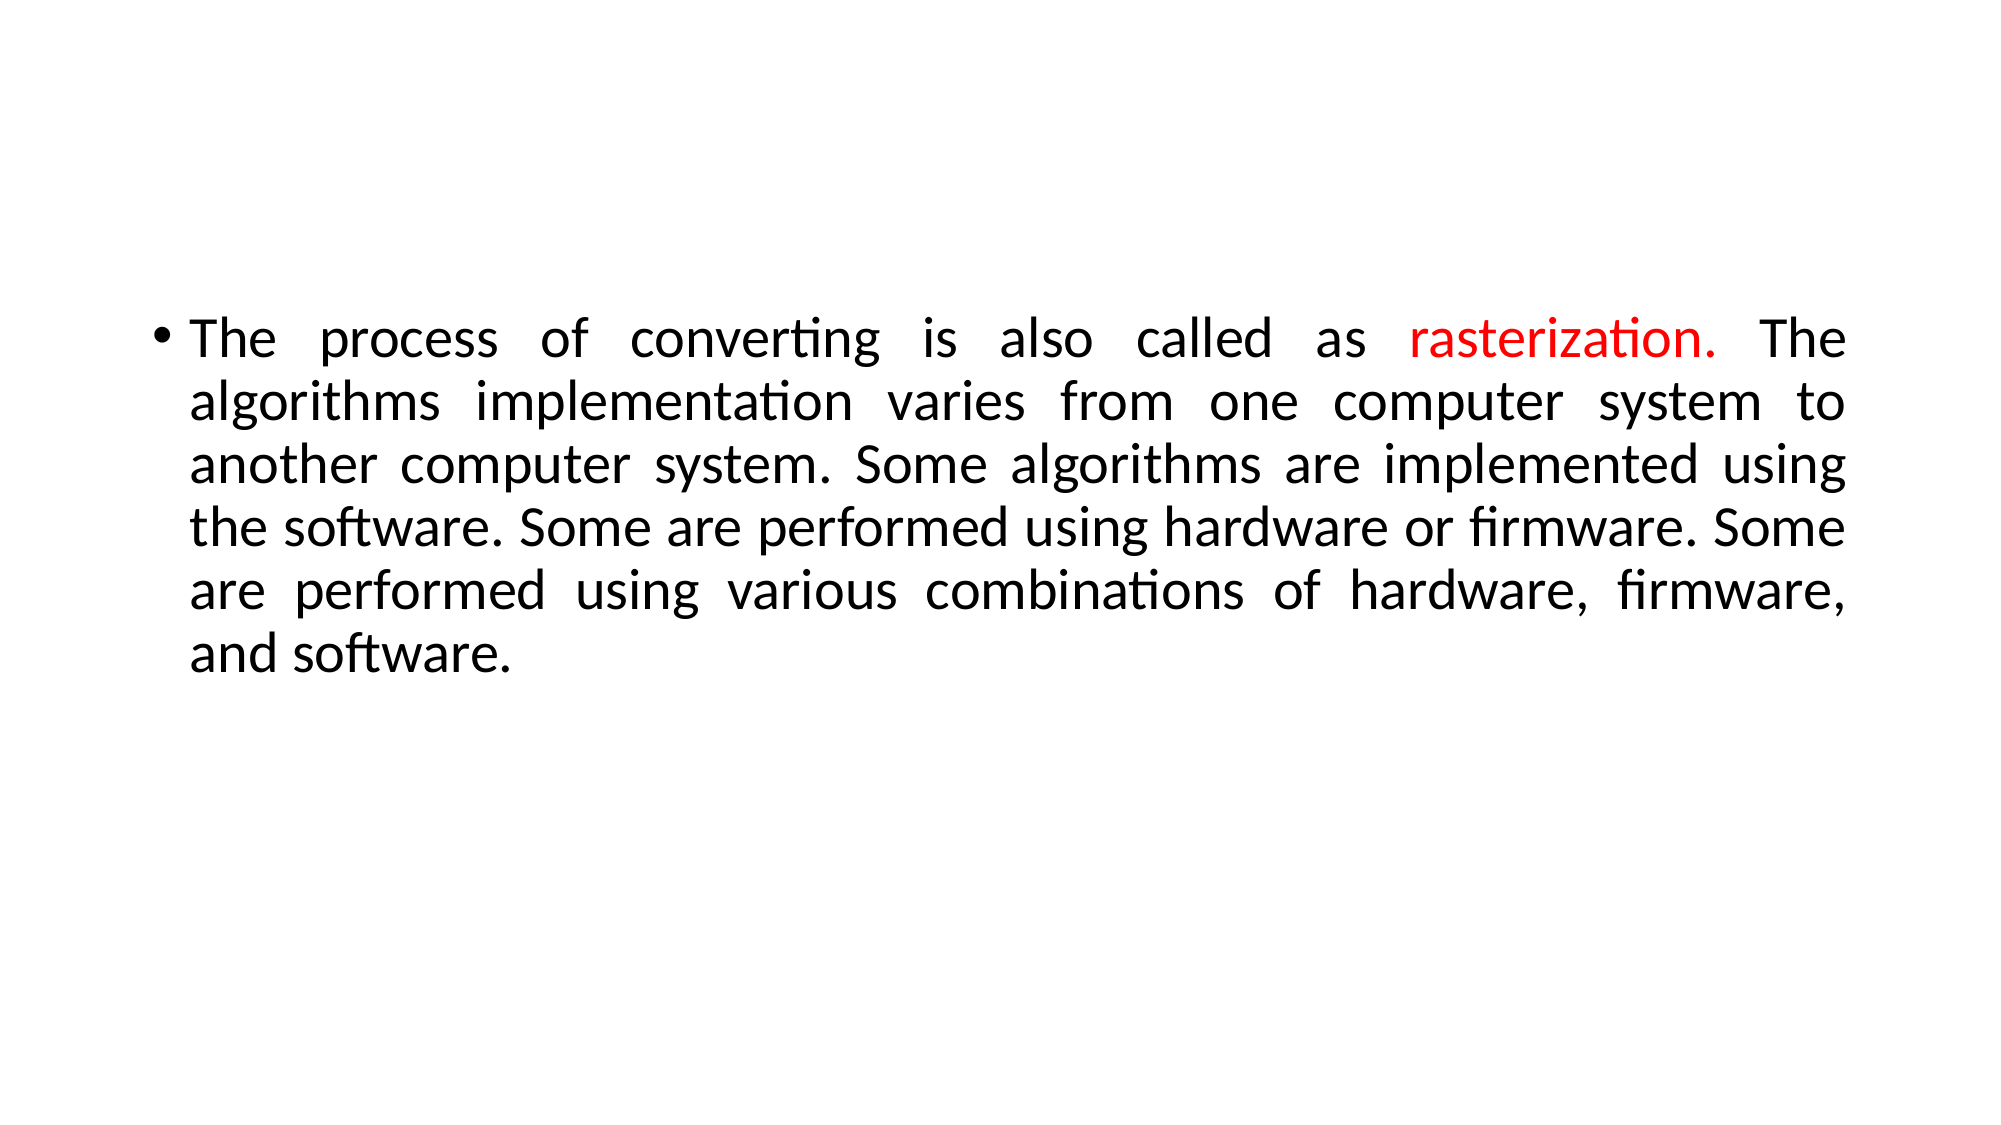

#
The process of converting is also called as rasterization. The algorithms implementation varies from one computer system to another computer system. Some algorithms are implemented using the software. Some are performed using hardware or firmware. Some are performed using various combinations of hardware, firmware, and software.